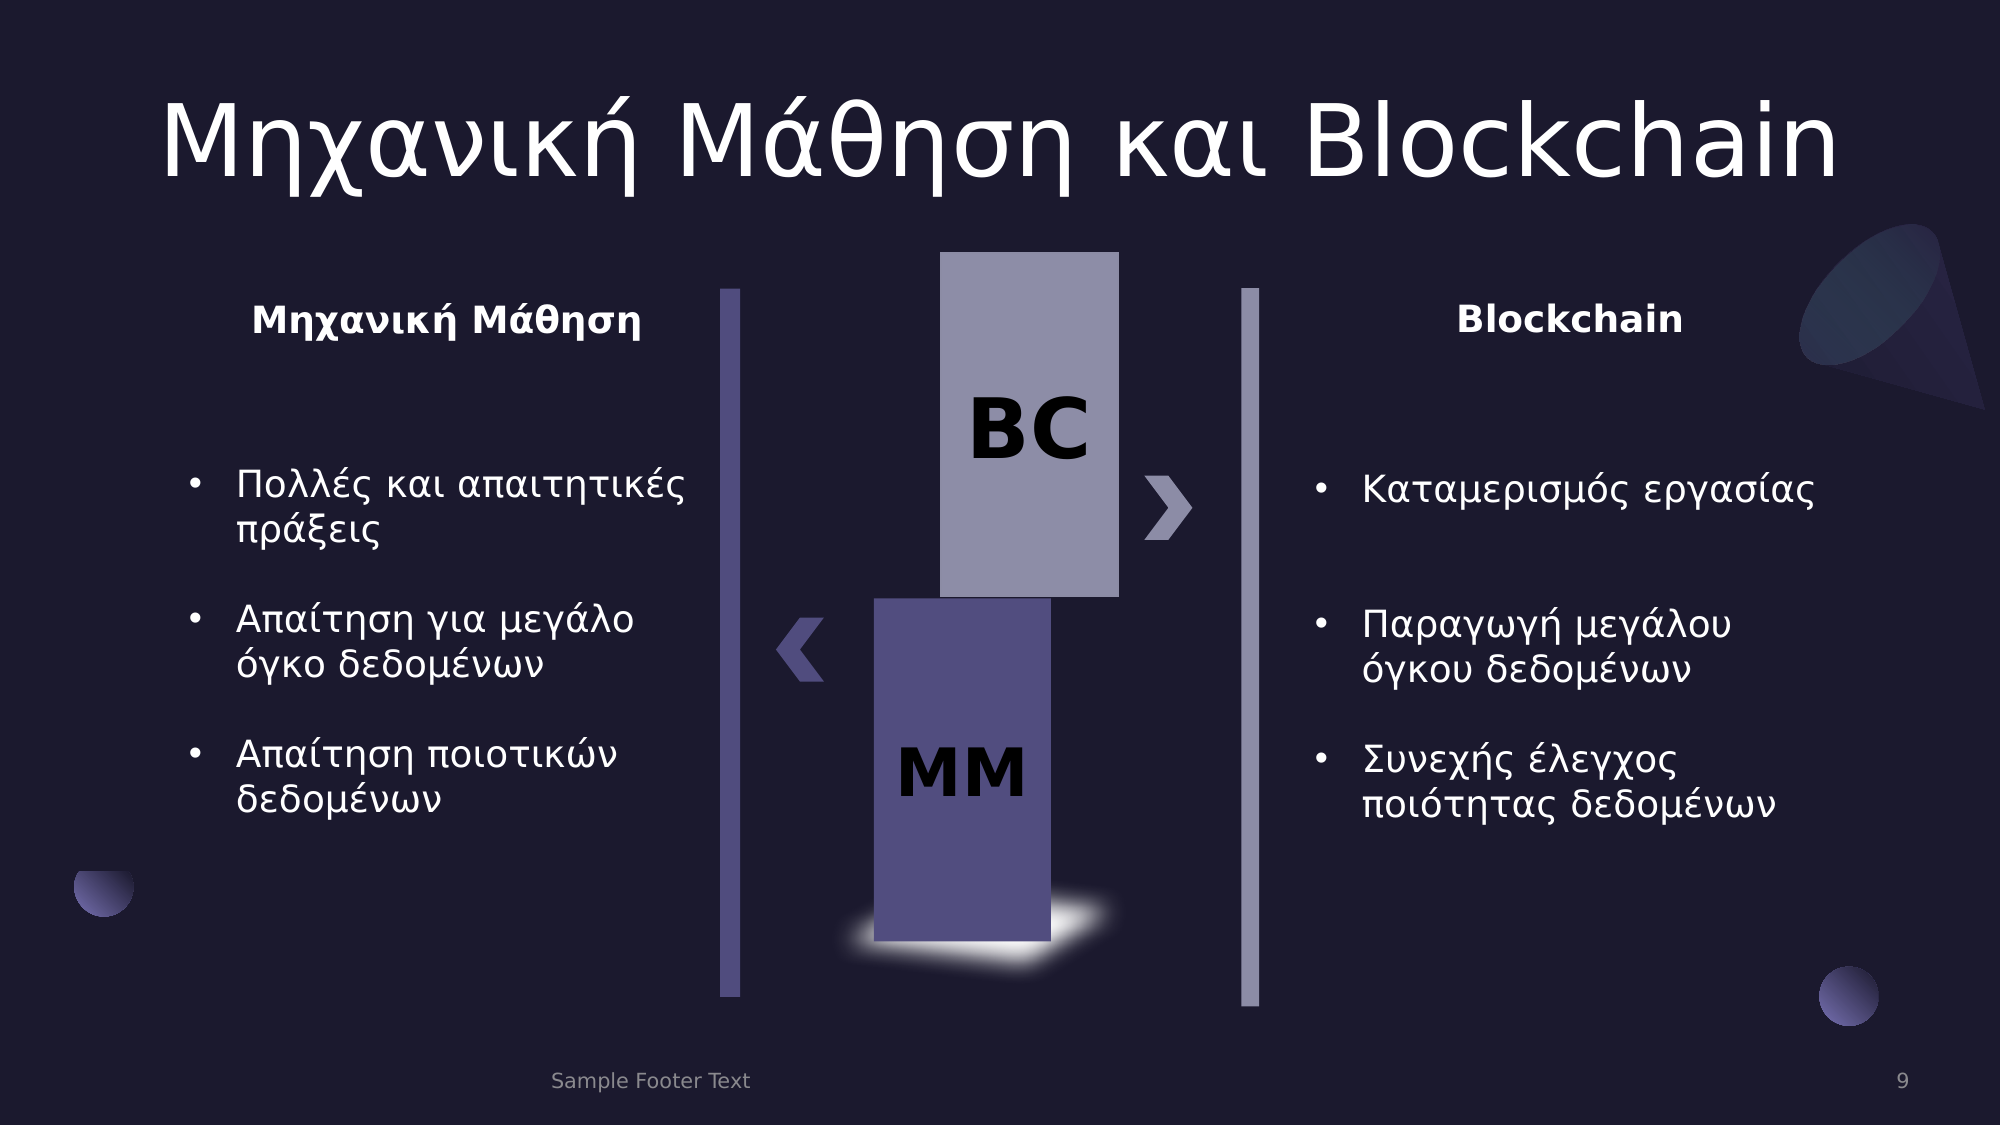

# Μηχανική Μάθηση και Blockchain

BC
ΜΜ

Blockchain
Μηχανική Μάθηση

Πολλές και απαιτητικές πράξεις

Απαίτηση για μεγάλο όγκο δεδομένων

Απαίτηση ποιοτικών δεδομένων
Καταμερισμός εργασίας

Παραγωγή μεγάλου όγκου δεδομένων

Συνεχής έλεγχος ποιότητας δεδομένων

Sample Footer Text
9